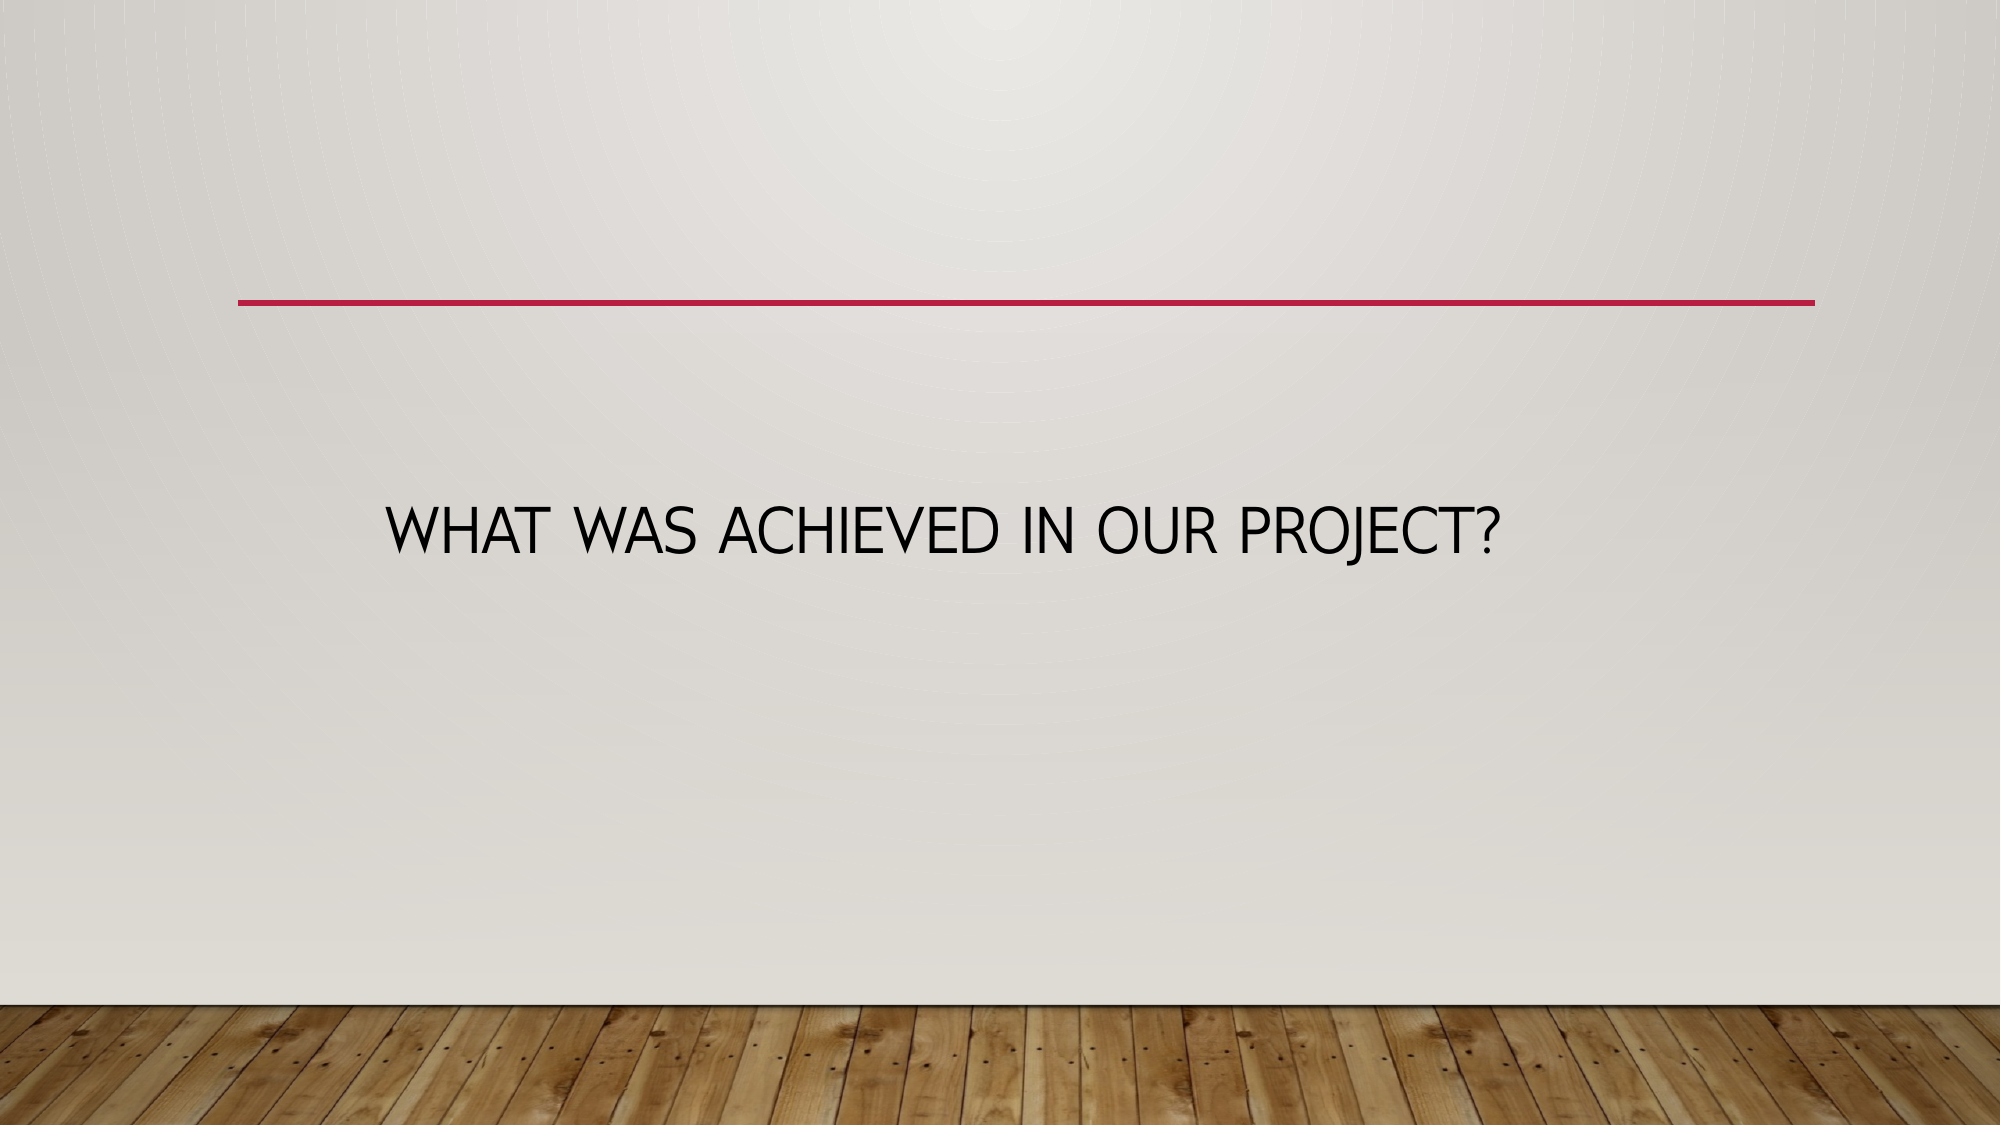

# What was achieved in our project?